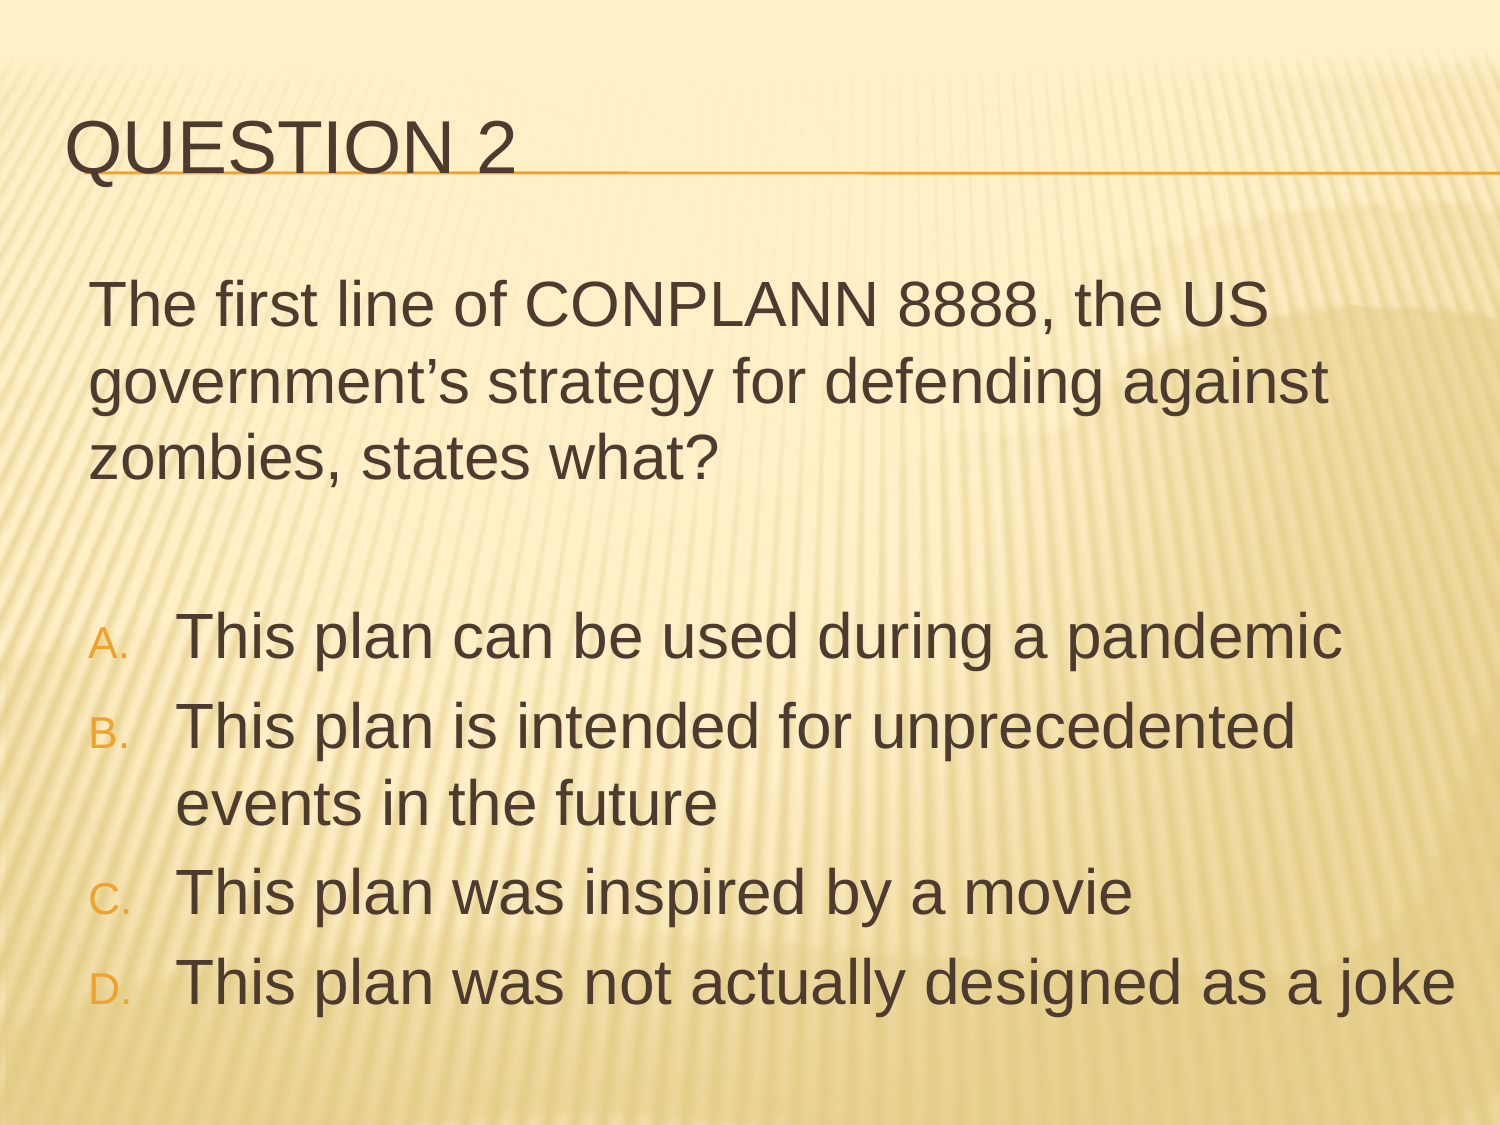

# Question 2
The first line of CONPLANN 8888, the US government’s strategy for defending against zombies, states what?

This plan can be used during a pandemic
This plan is intended for unprecedented events in the future
This plan was inspired by a movie
This plan was not actually designed as a joke